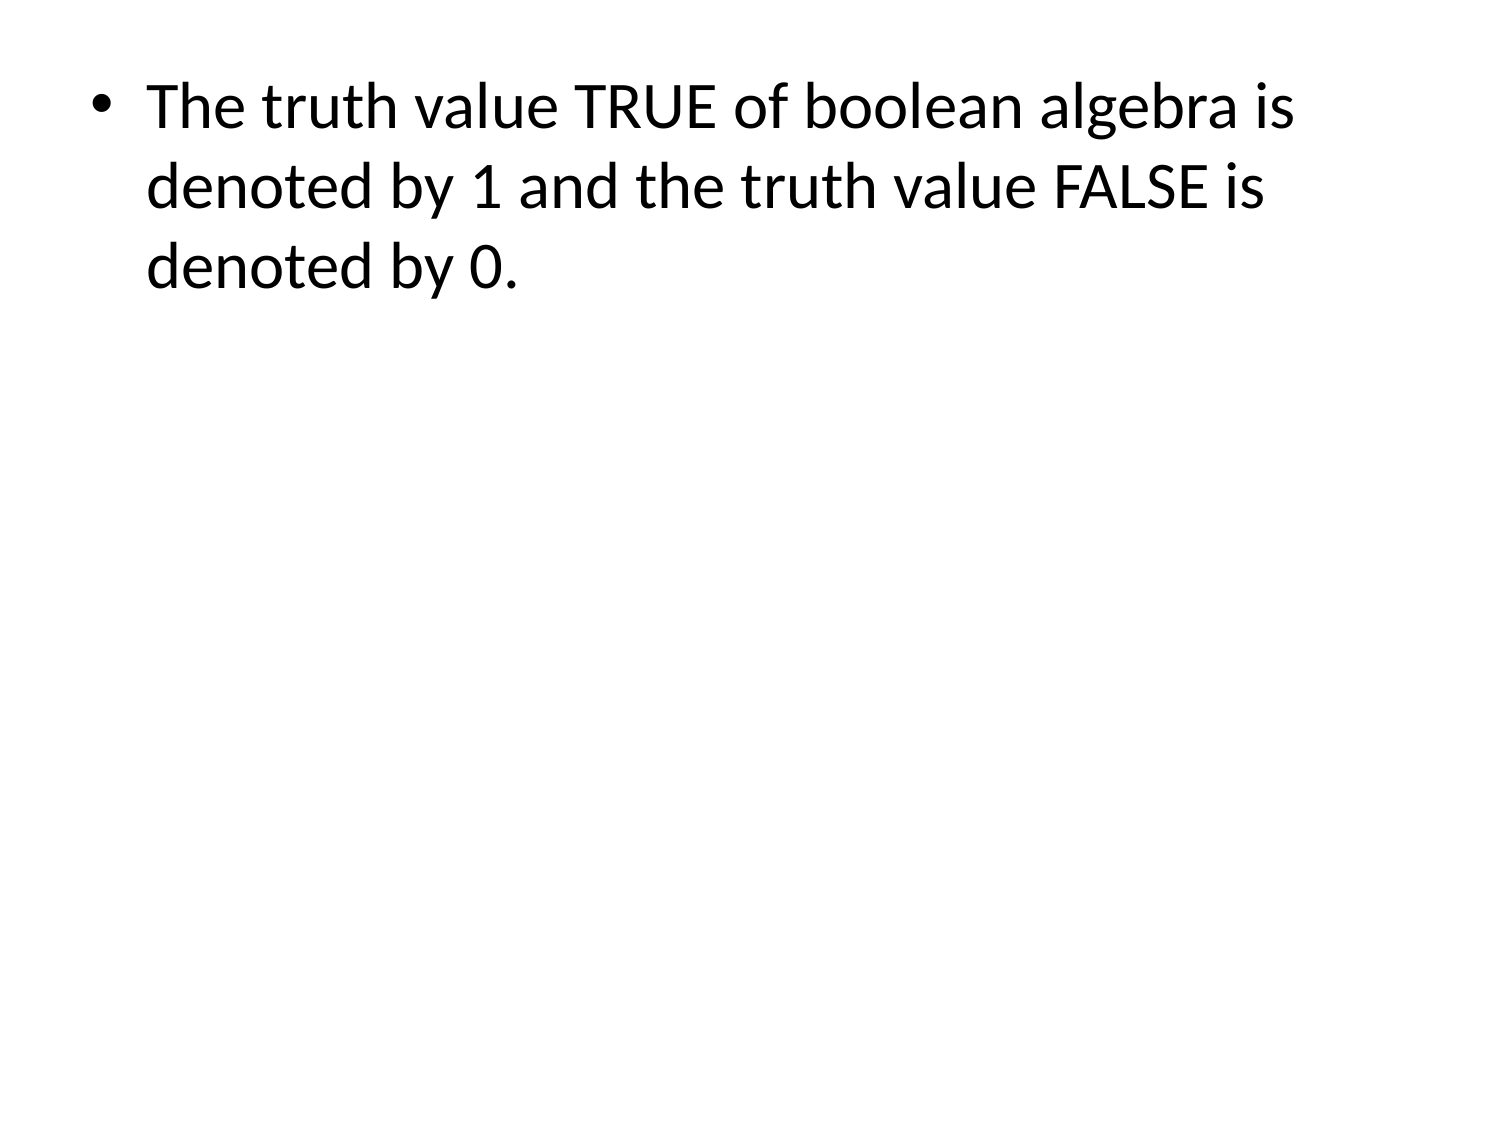

The truth value TRUE of boolean algebra is denoted by 1 and the truth value FALSE is denoted by 0.